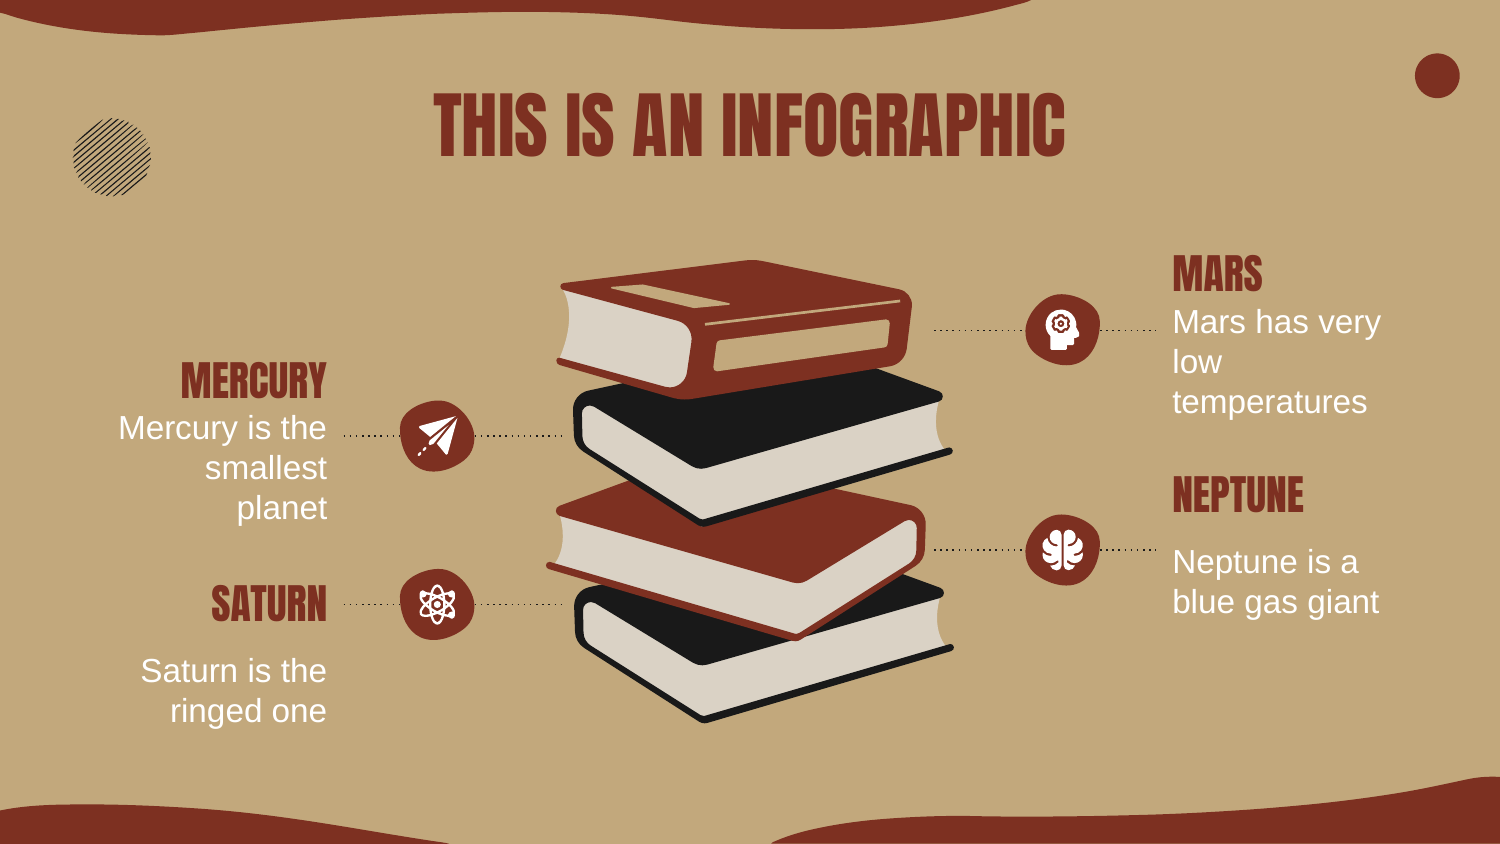

# THIS IS AN INFOGRAPHIC
MARS

Mars has very low temperatures

MERCURY
Mercury is the smallest planet

NEPTUNE
Neptune is a blue gas giant

SATURN

Saturn is the ringed one